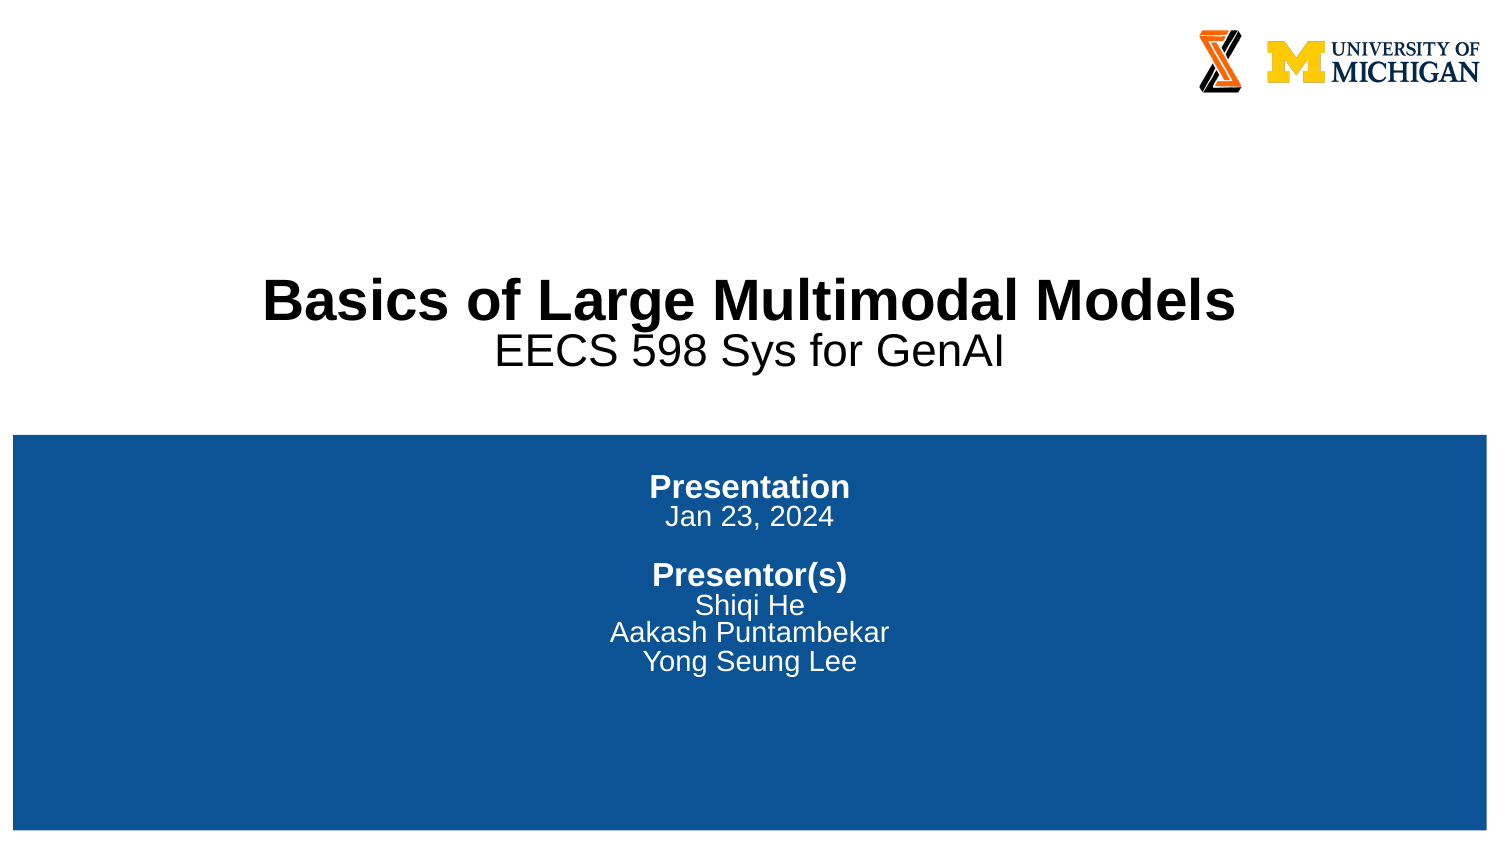

Basics of Large Multimodal Models
EECS 598 Sys for GenAI
Presentation
Jan 23, 2024

Presentor(s)
Shiqi He
Aakash Puntambekar
Yong Seung Lee